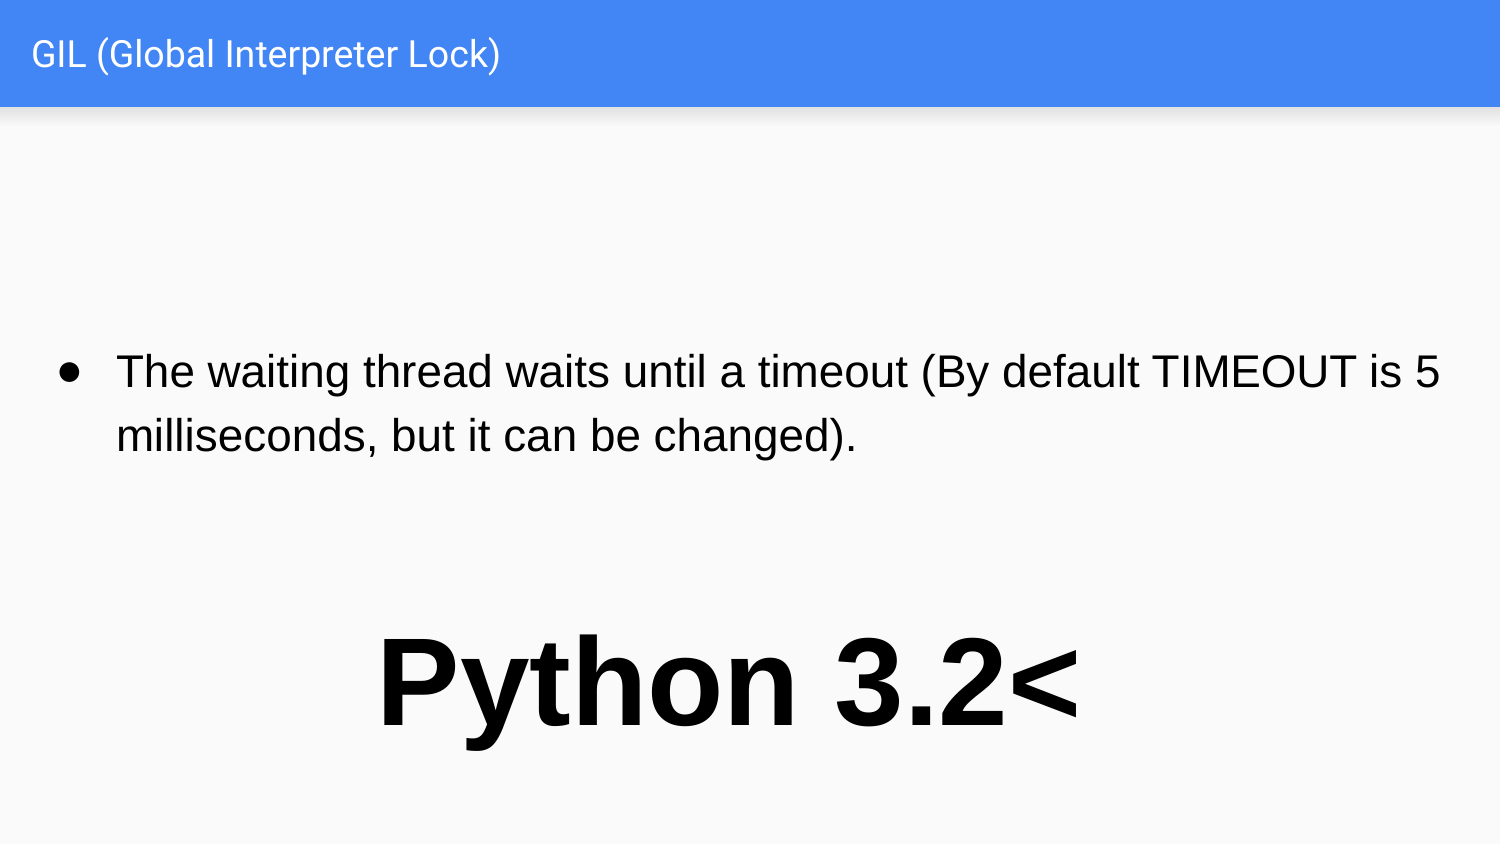

# GIL (Global Interpreter Lock)
The waiting thread waits until a timeout (By default TIMEOUT is 5 milliseconds, but it can be changed).
Python 3.2<